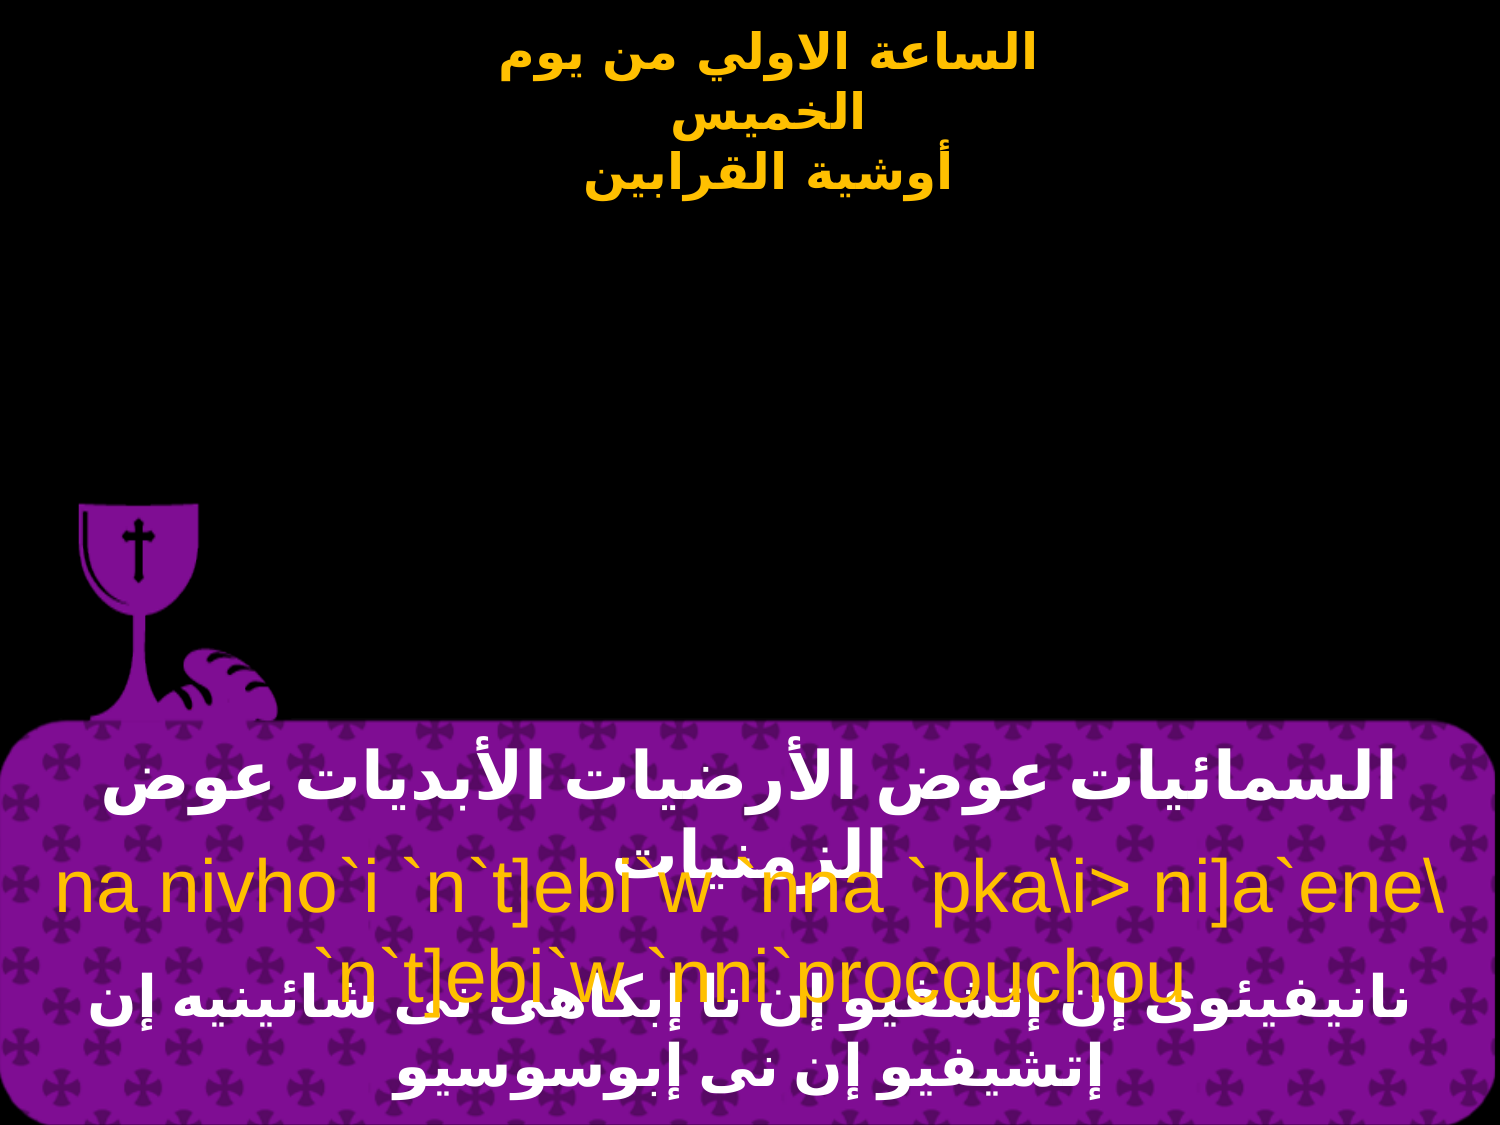

# السمائيات عوض الأرضيات الأبديات عوض الزمنيات
na nivho`i `n`t]ebi`w `nna `pka\i> ni]a`ene\ `n`t]ebi`w `nni`procouchou
نانيفيئوى إن إتشفيو إن نا إبكاهى نى شائينيه إن إتشيفيو إن نى إبوسوسيو